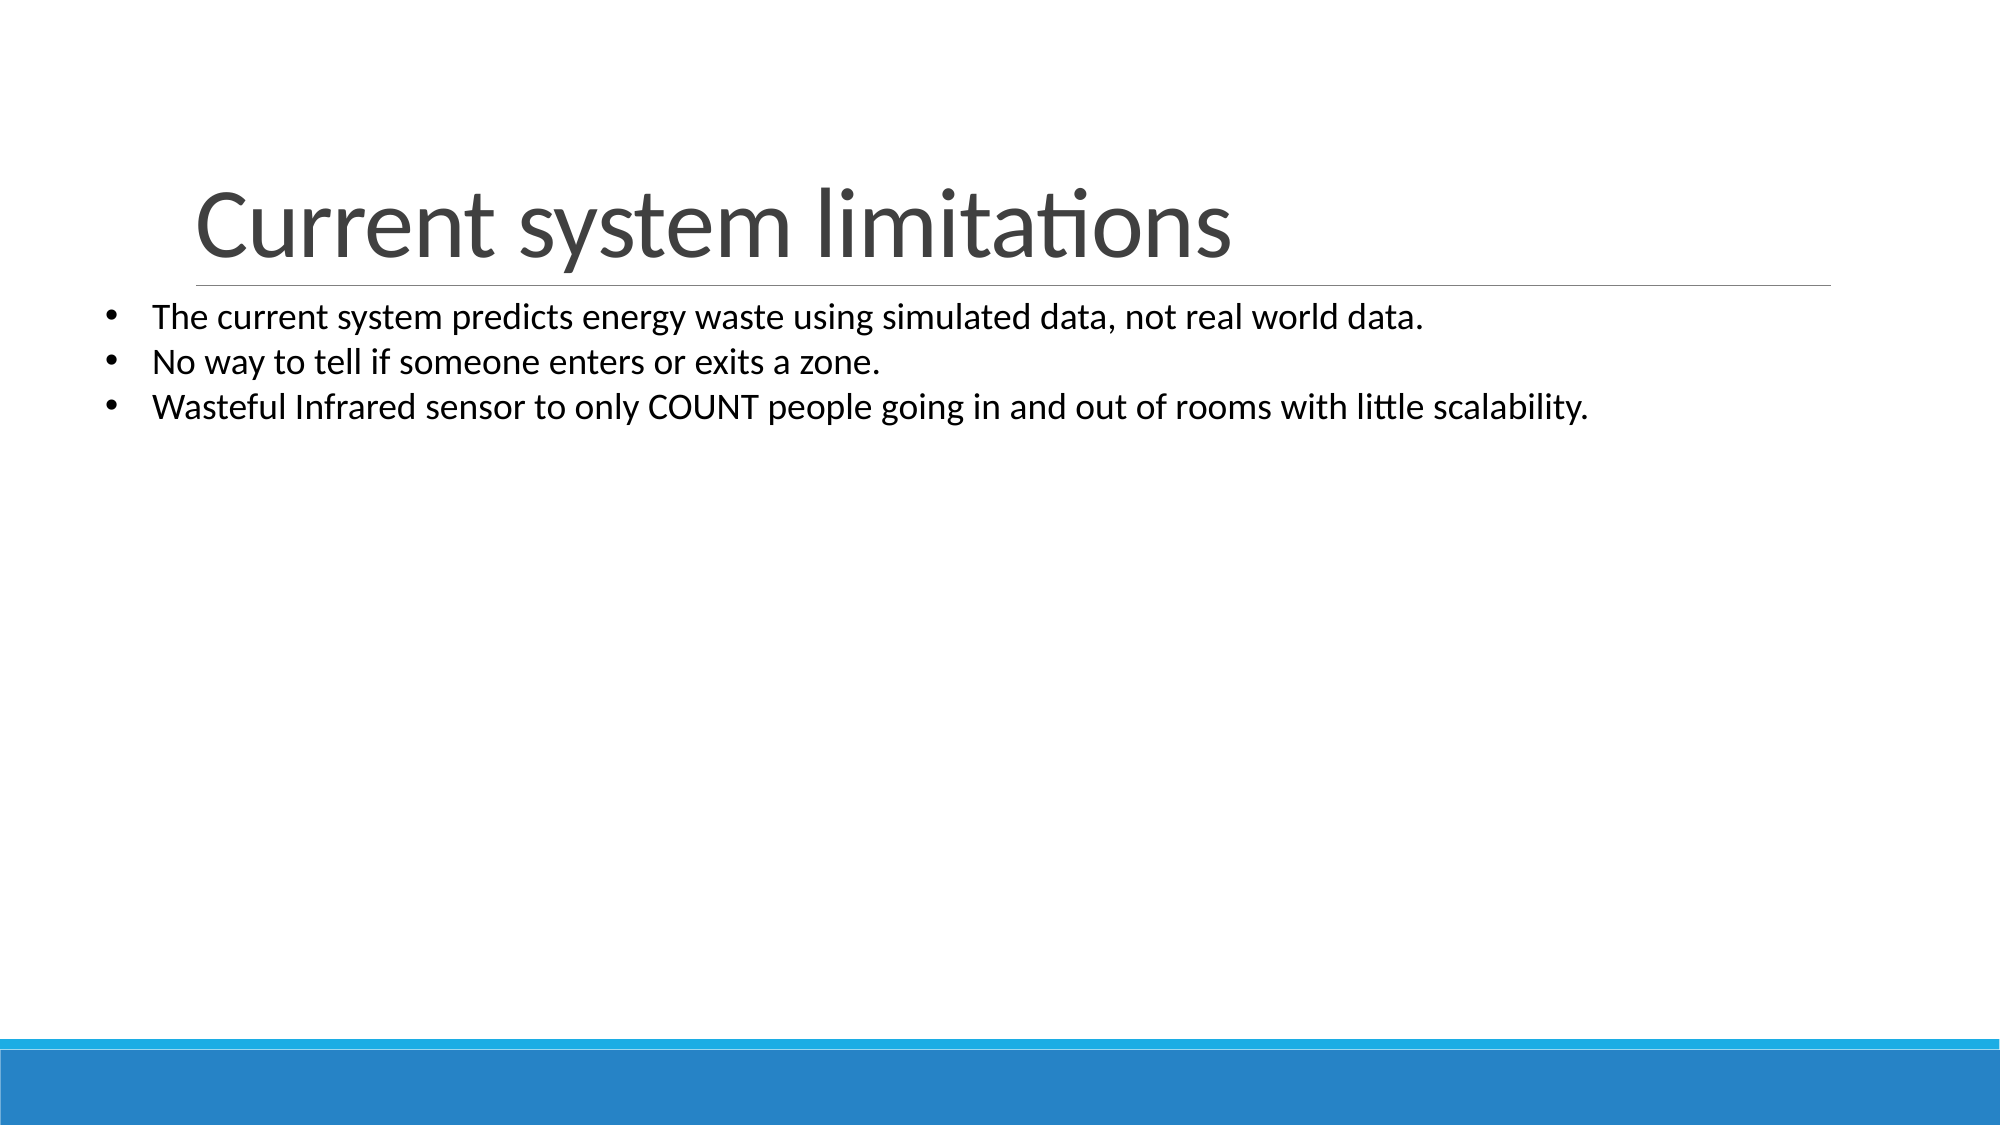

# Current system limitations
The current system predicts energy waste using simulated data, not real world data.
No way to tell if someone enters or exits a zone.
Wasteful Infrared sensor to only COUNT people going in and out of rooms with little scalability.